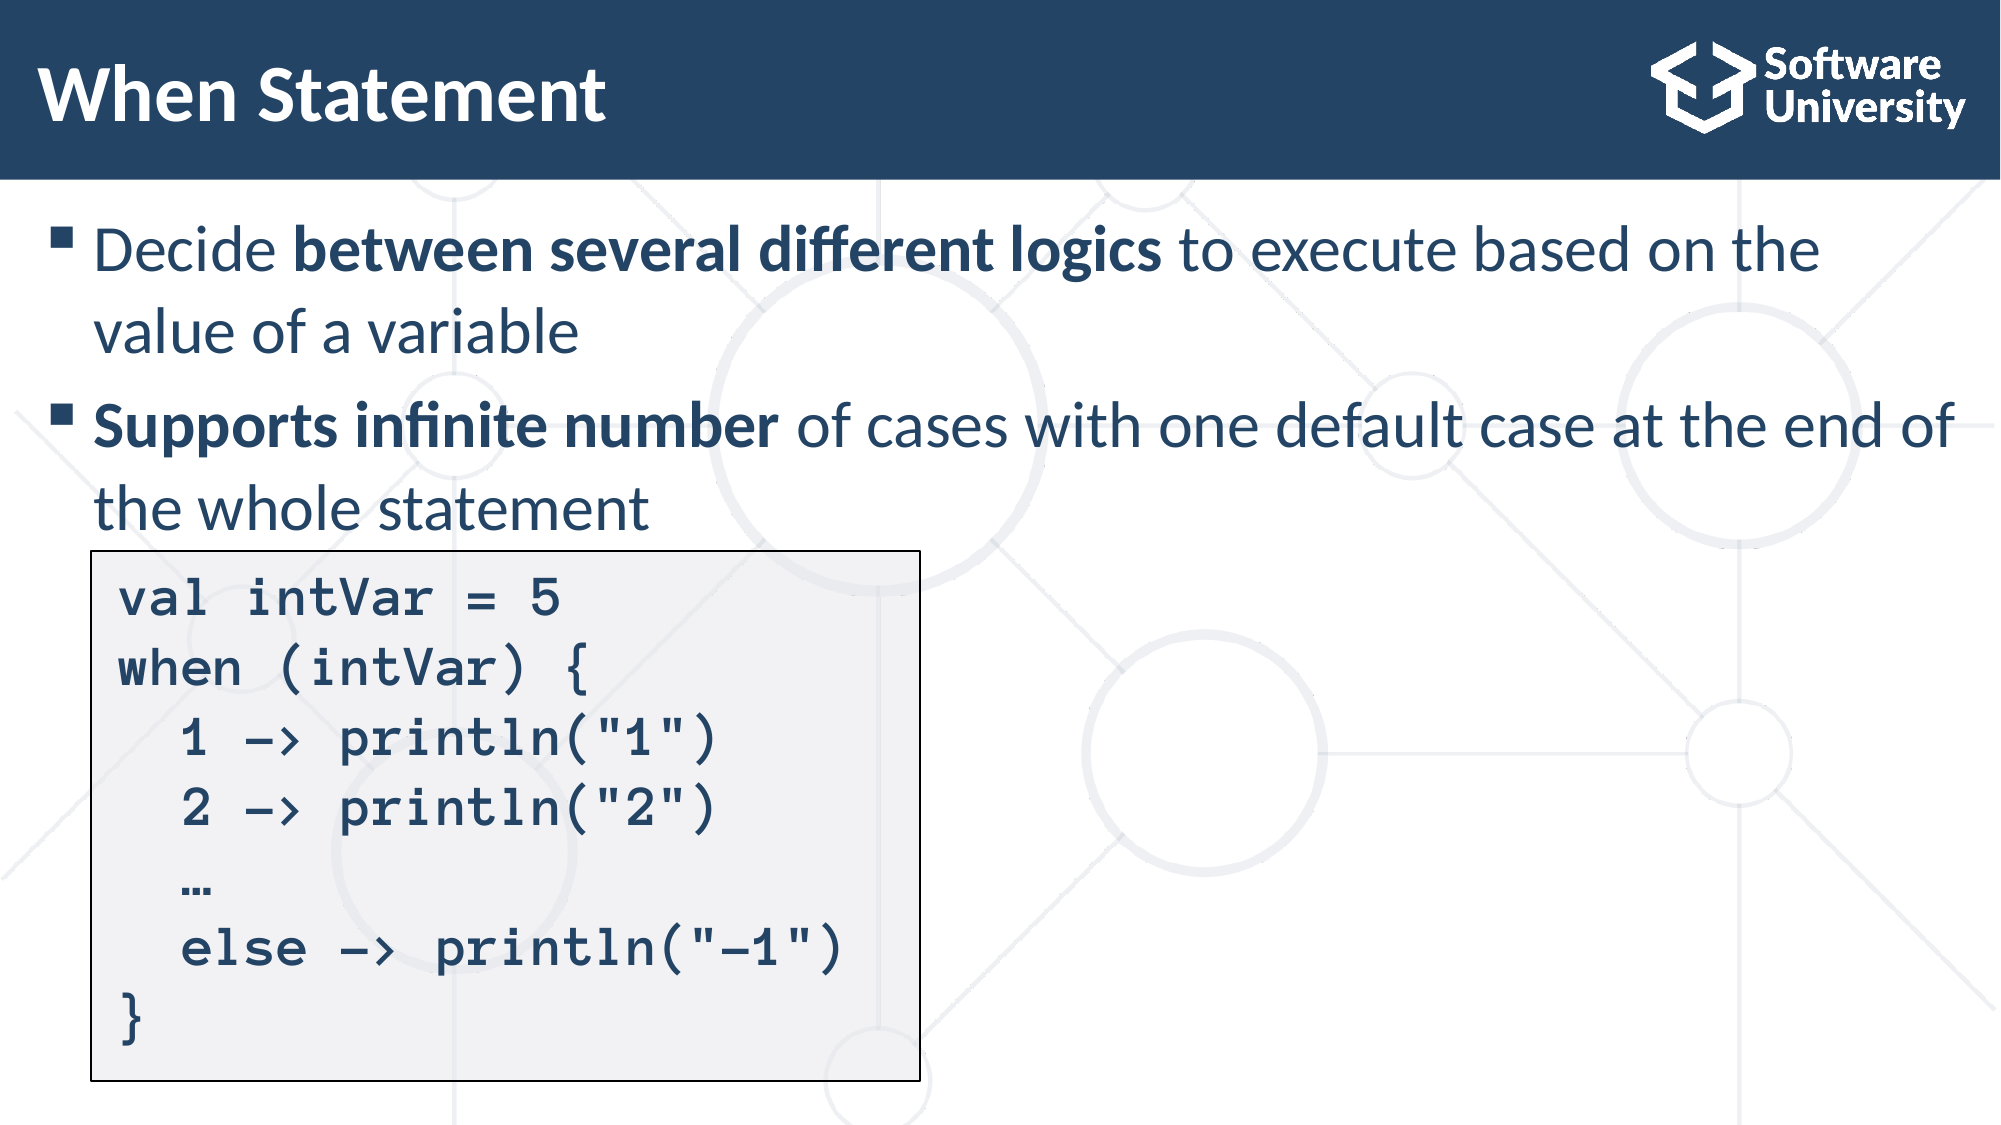

# When Statement
Decide between several different logics to execute based on the value of a variable
Supports infinite number of cases with one default case at the end of the whole statement

val intVar = 5
when (intVar) {
  1 -> println("1")
  2 -> println("2")
  …
  else -> println("-1")
}